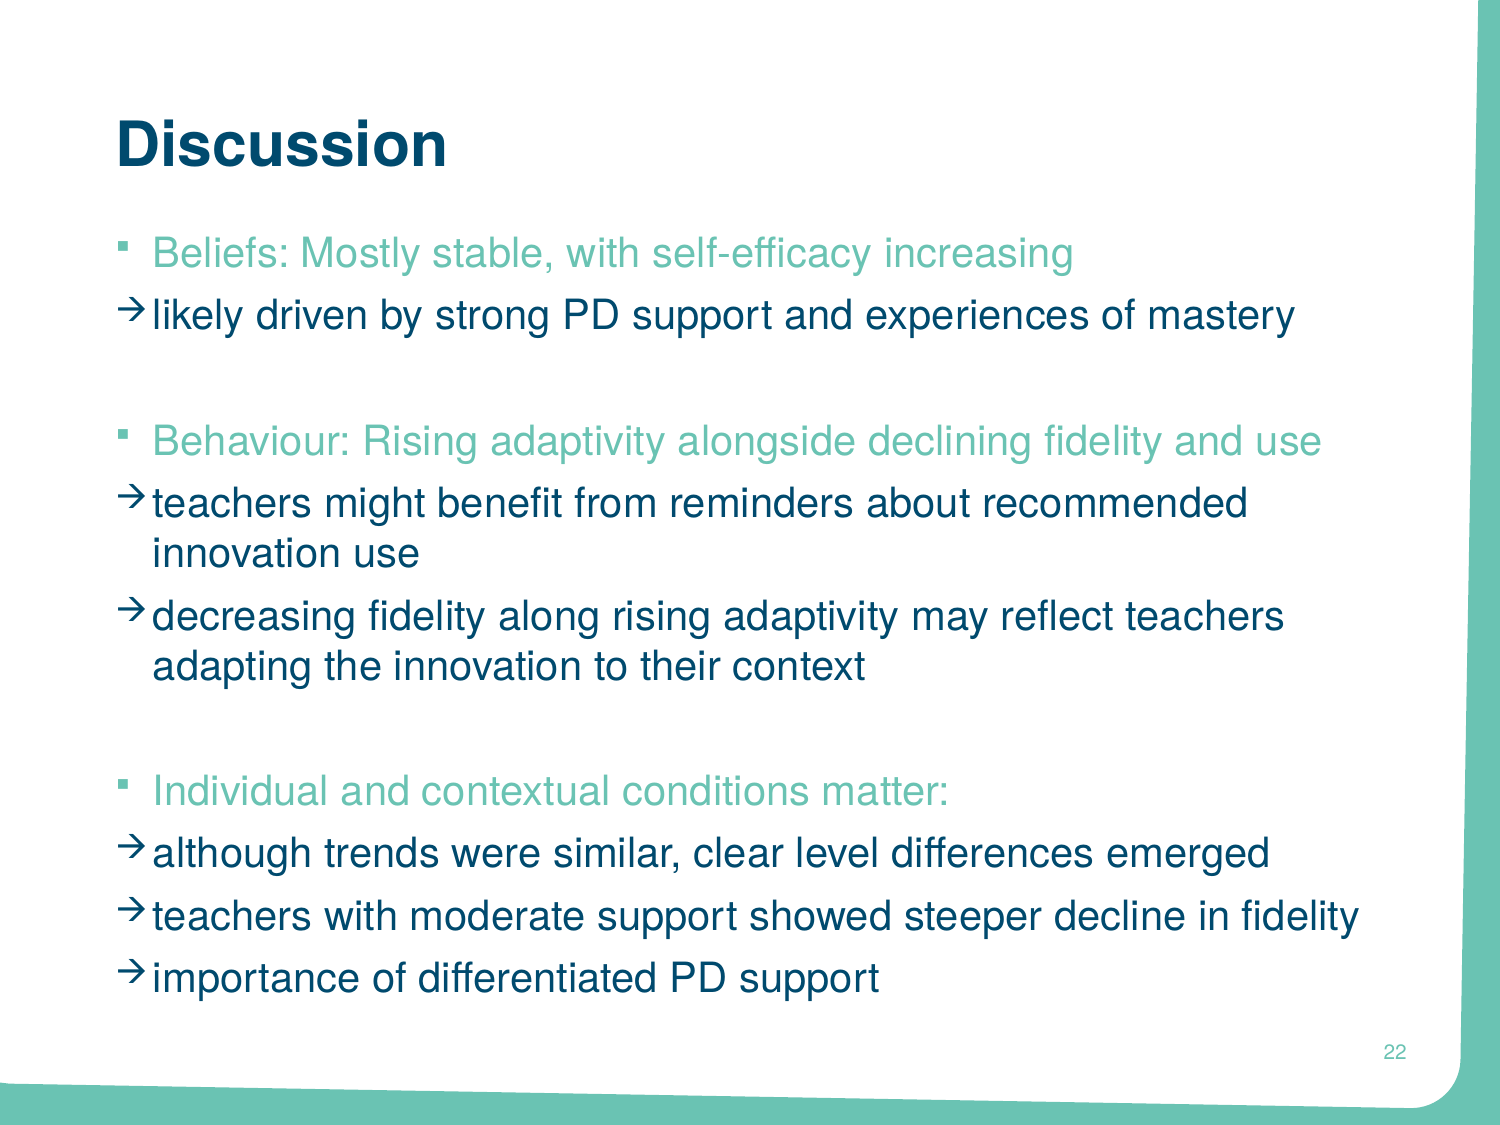

# Discussion
Beliefs: Mostly stable, with self-efficacy increasing
likely driven by strong PD support and experiences of mastery

Behaviour: Rising adaptivity alongside declining fidelity and use
teachers might benefit from reminders about recommended innovation use
decreasing fidelity along rising adaptivity may reflect teachers adapting the innovation to their context

Individual and contextual conditions matter:
although trends were similar, clear level differences emerged
teachers with moderate support showed steeper decline in fidelity
importance of differentiated PD support

22